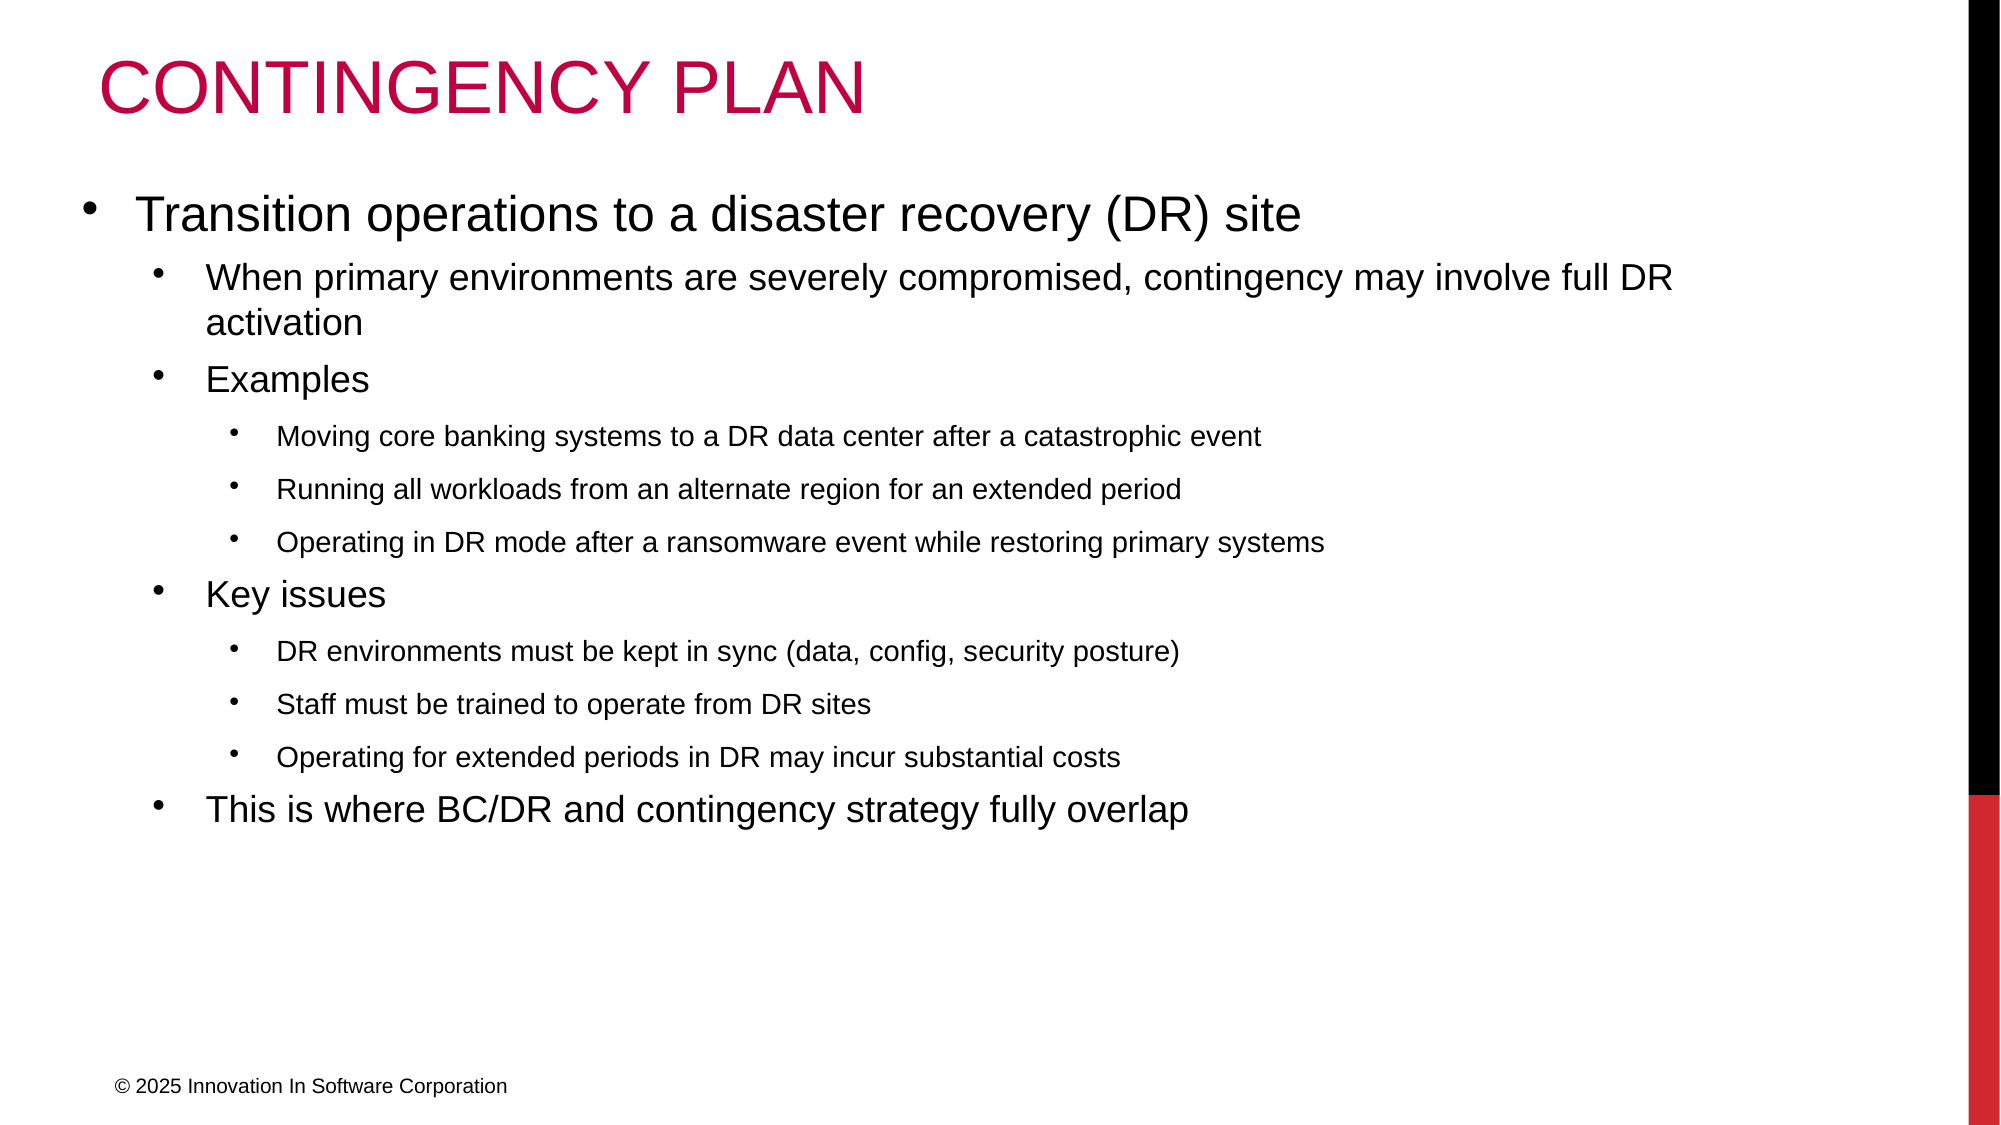

# Contingency Plan
Transition operations to a disaster recovery (DR) site
When primary environments are severely compromised, contingency may involve full DR activation
Examples
Moving core banking systems to a DR data center after a catastrophic event
Running all workloads from an alternate region for an extended period
Operating in DR mode after a ransomware event while restoring primary systems
Key issues
DR environments must be kept in sync (data, config, security posture)
Staff must be trained to operate from DR sites
Operating for extended periods in DR may incur substantial costs
This is where BC/DR and contingency strategy fully overlap
© 2025 Innovation In Software Corporation